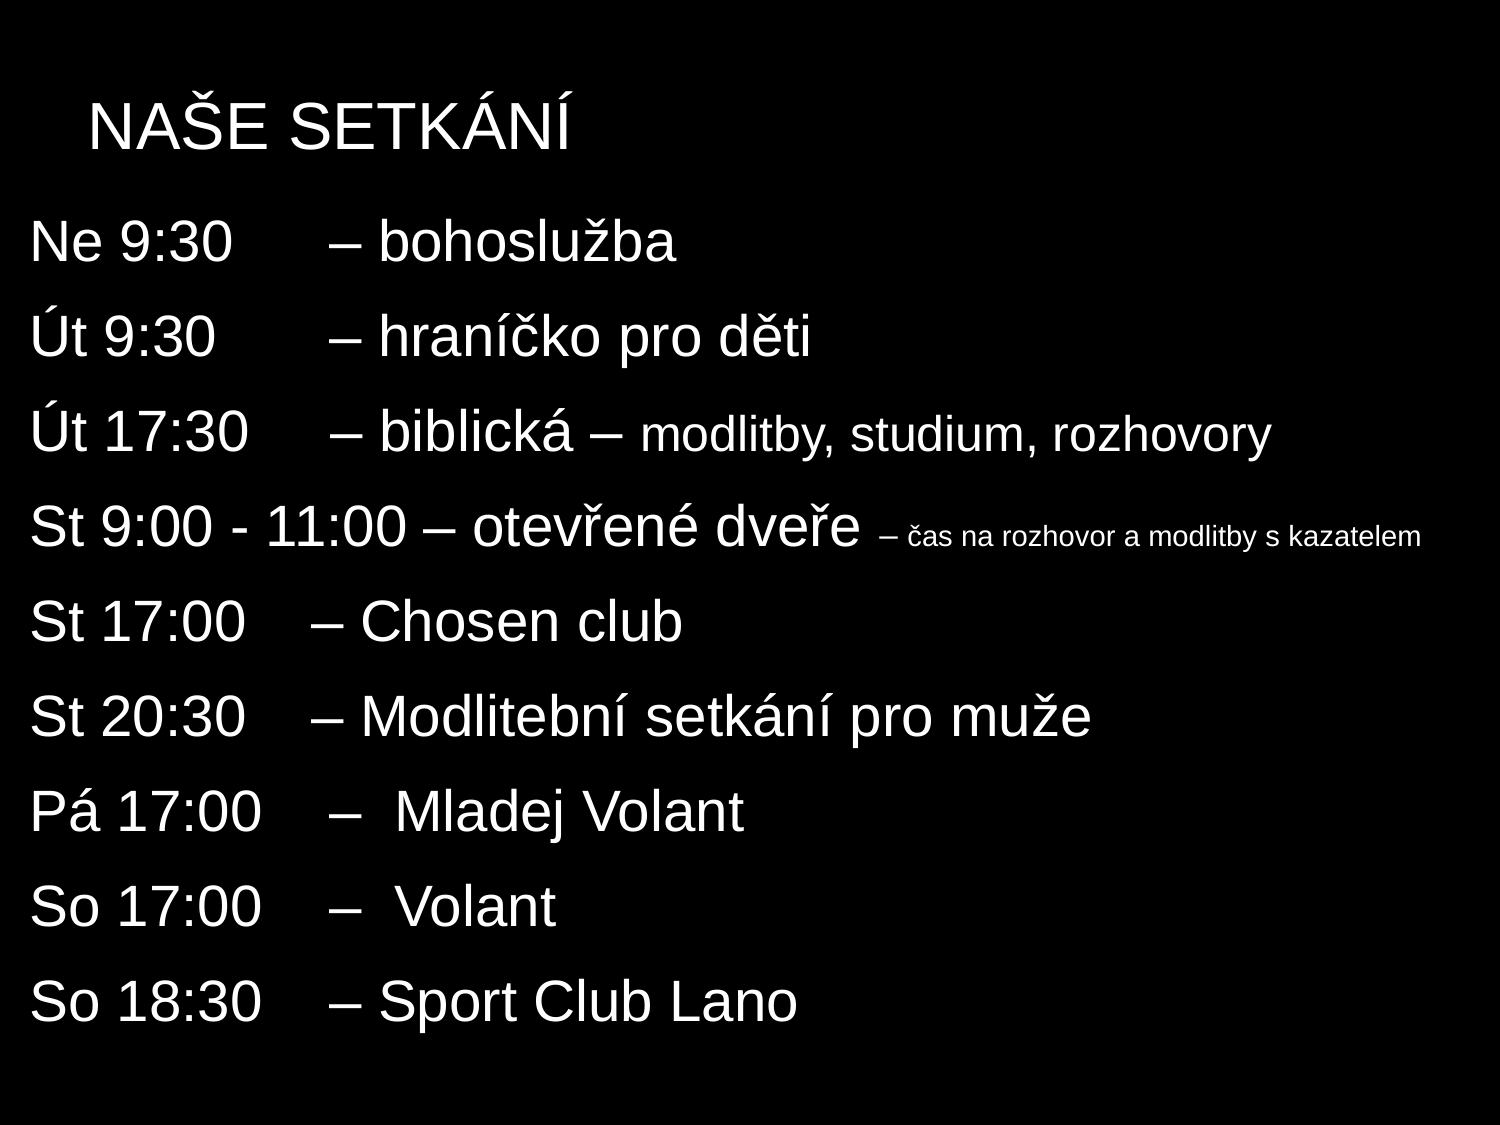

NAŠE SETKÁNÍ
Ne 9:30  	– bohoslužba
Út 9:30	– hraníčko pro děti
Út 17:30     – biblická – modlitby, studium, rozhovory
St 9:00 - 11:00 – otevřené dveře – čas na rozhovor a modlitby s kazatelem
St 17:00    – Chosen club
St 20:30    – Modlitební setkání pro muže
Pá 17:00	–  Mladej Volant
So 17:00	–  Volant
So 18:30 	– Sport Club Lano